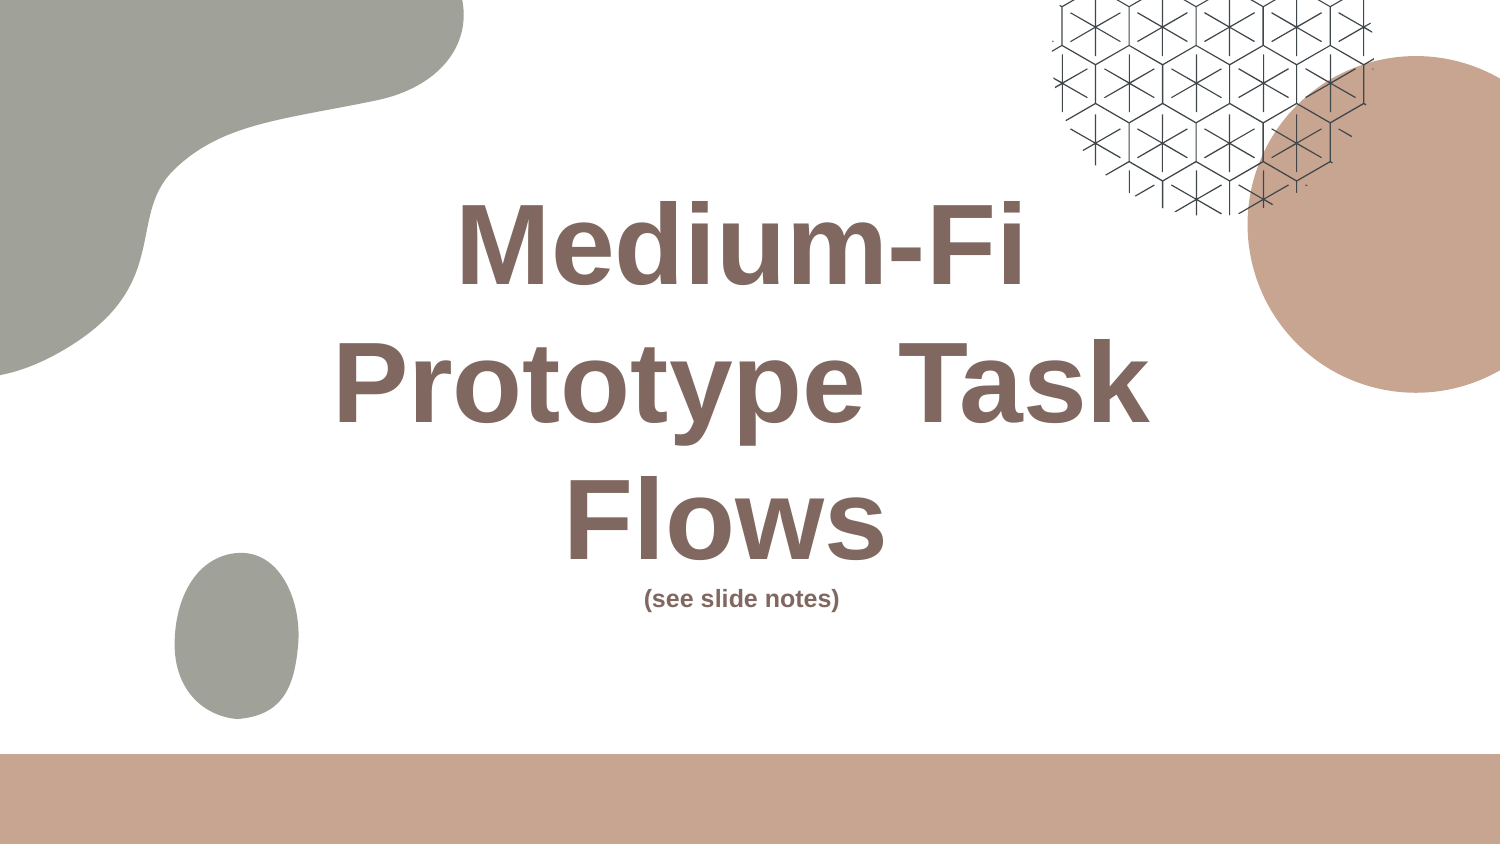

# Medium-Fi Prototype Task Flows
(see slide notes)